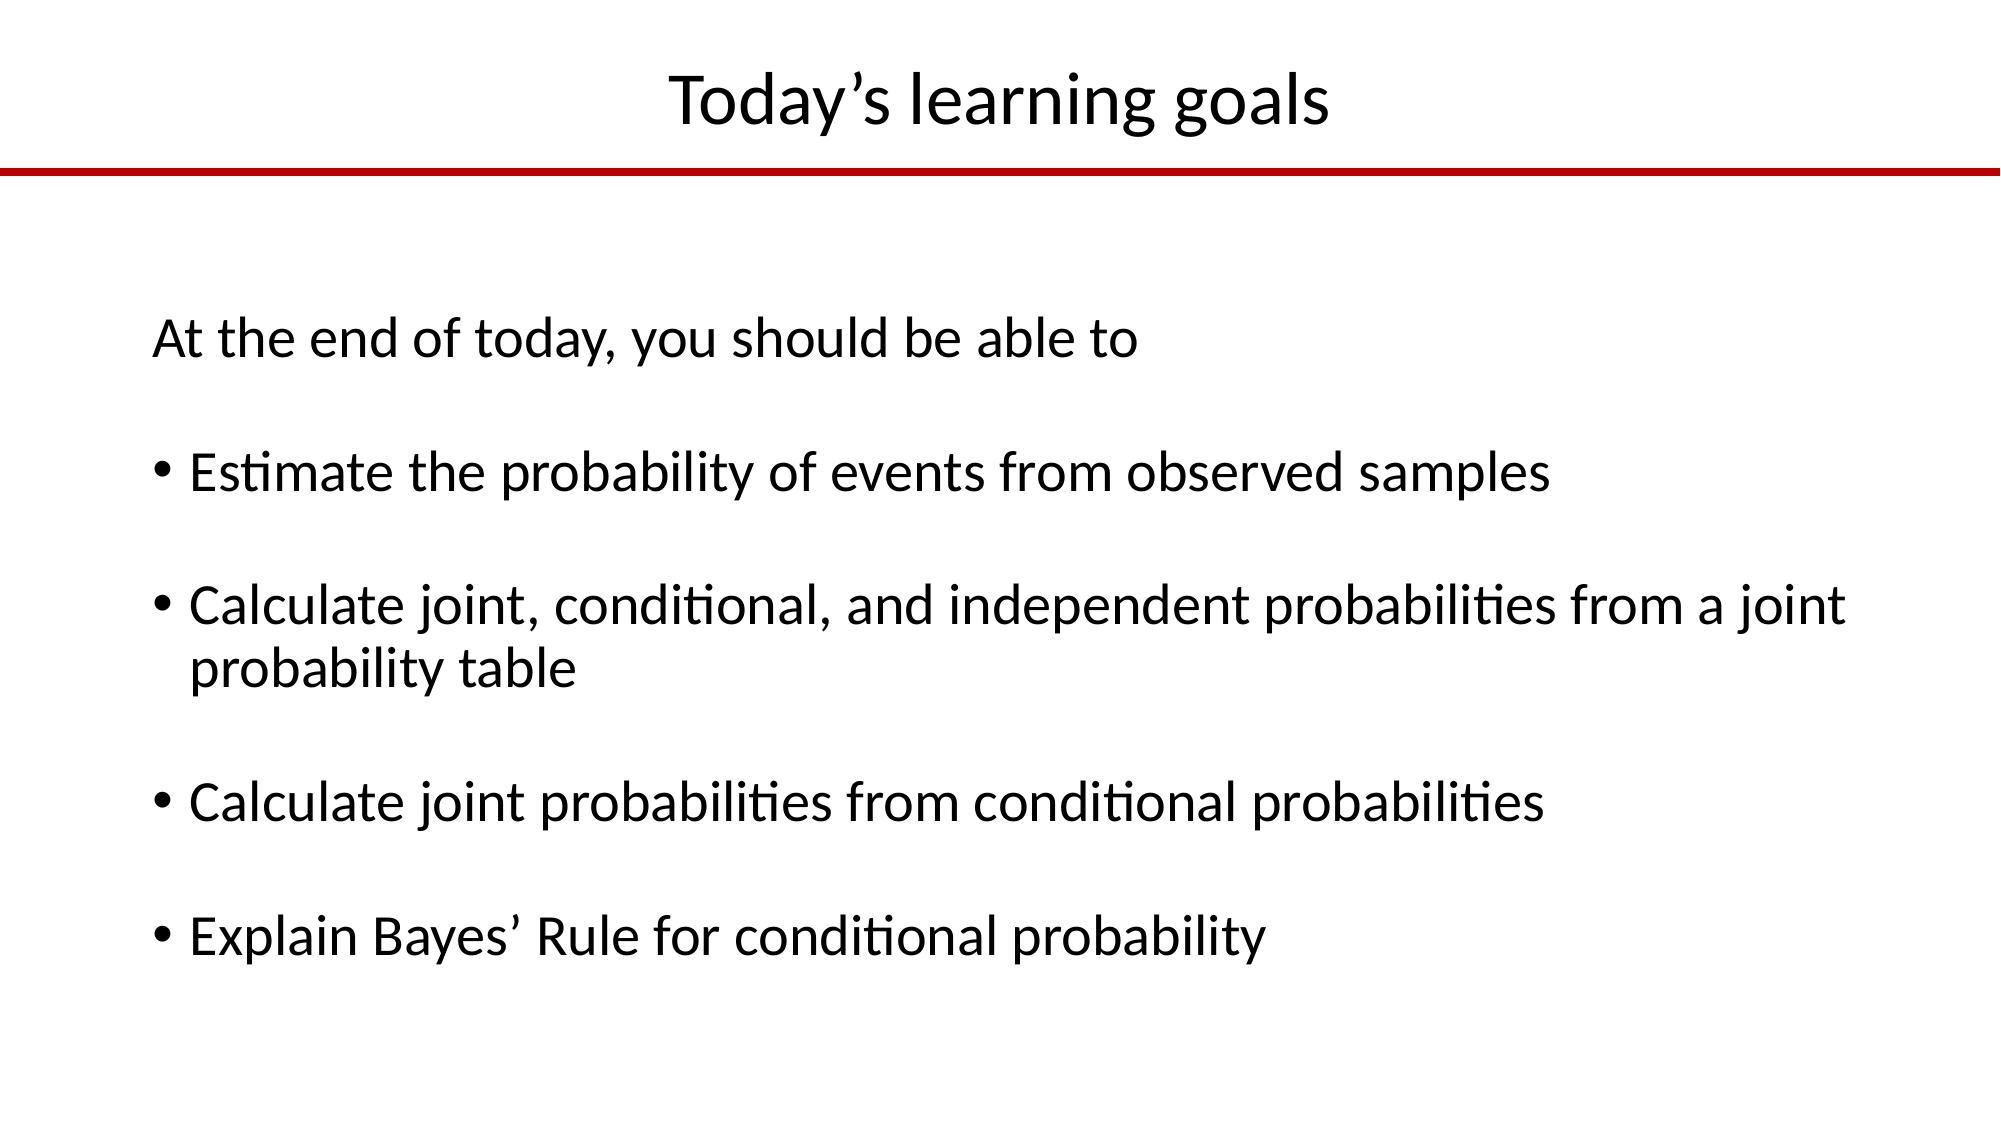

# Today’s learning goals
At the end of today, you should be able to
Estimate the probability of events from observed samples
Calculate joint, conditional, and independent probabilities from a joint probability table
Calculate joint probabilities from conditional probabilities
Explain Bayes’ Rule for conditional probability